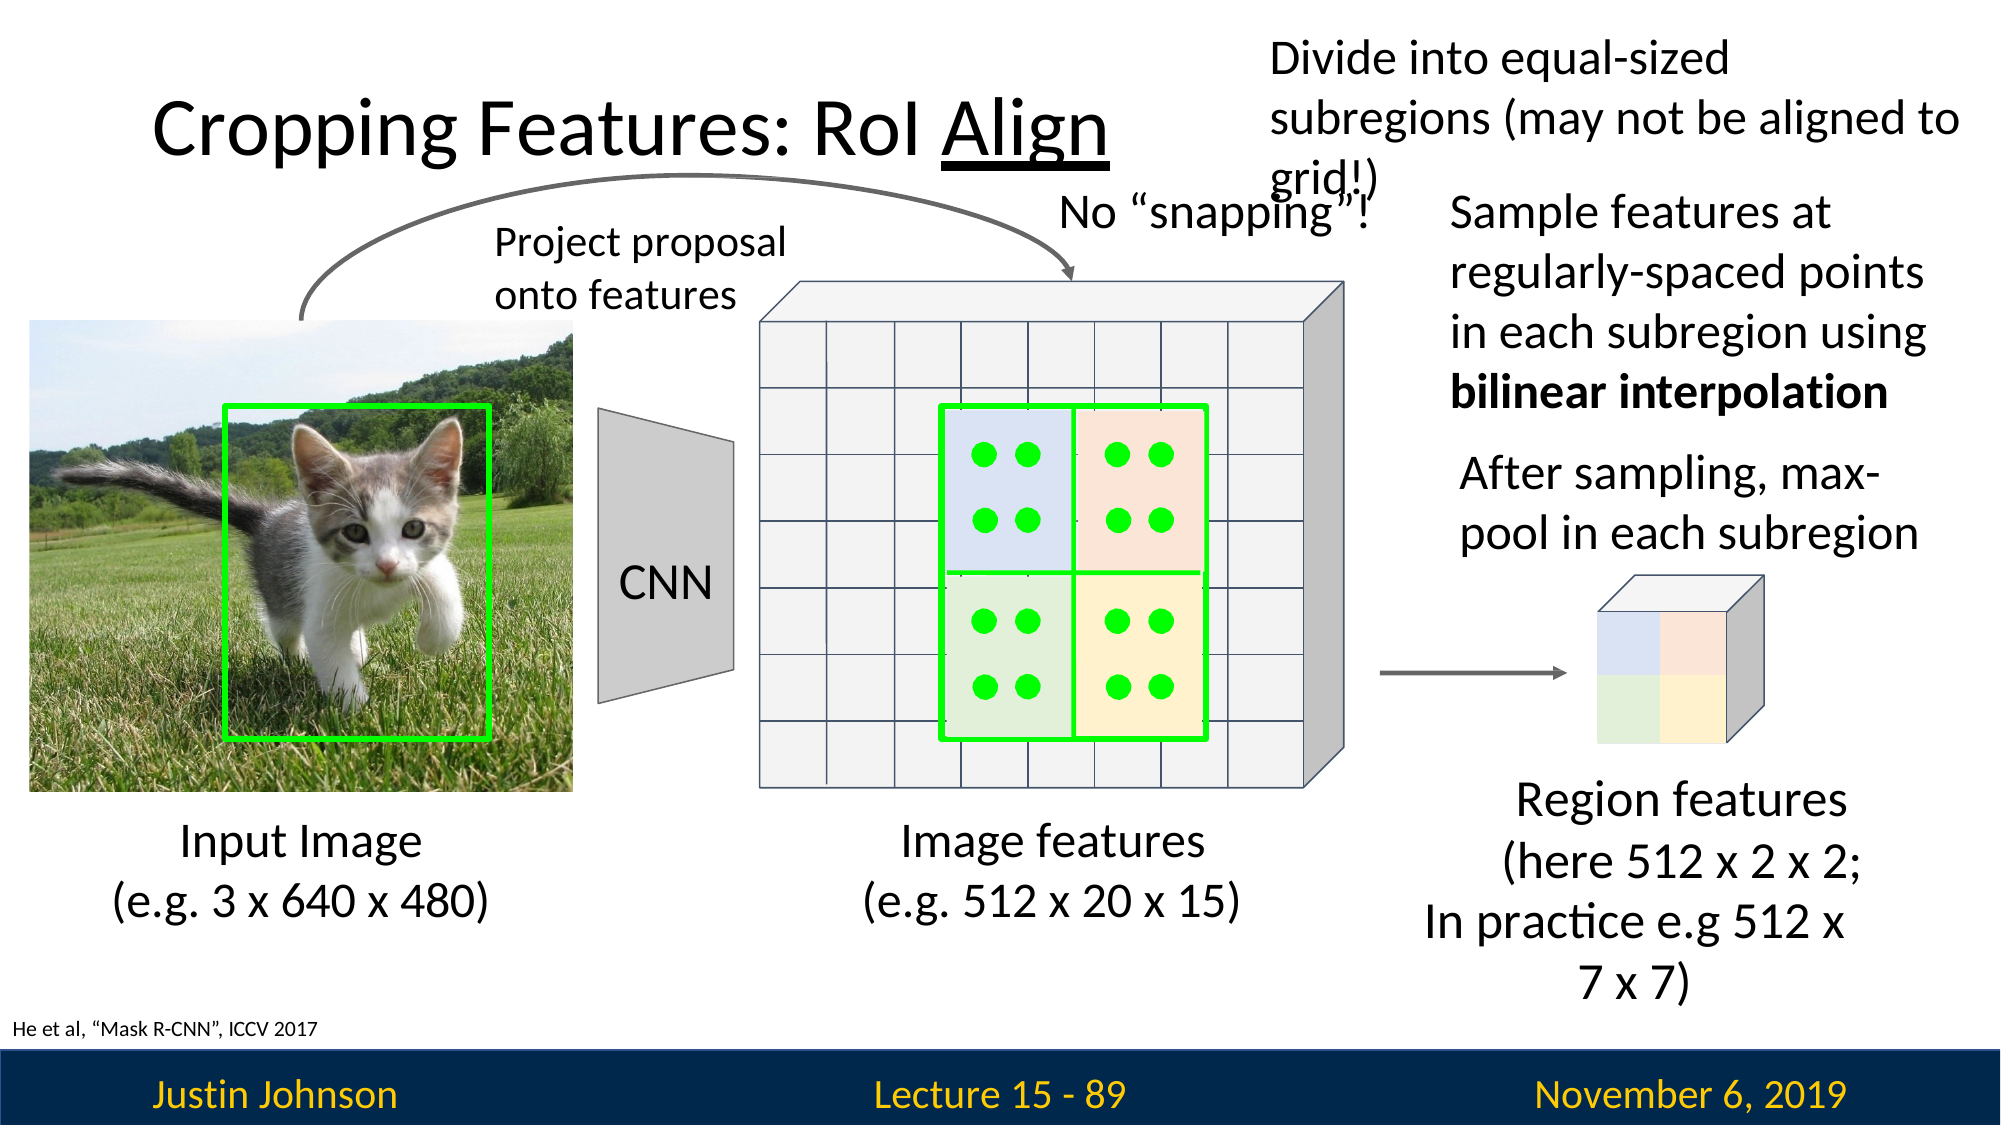

Divide into equal-sized subregions (may not be aligned to grid!)
# Cropping Features: RoI Align

No “snapping”!
Sample features at regularly-spaced points in each subregion using bilinear interpolation
After sampling, max- pool in each subregion
Project proposal onto features

CNN

|  |  |
| --- | --- |
|  |  |

Region features (here 512 x 2 x 2;
In practice e.g 512 x 7 x 7)
Image features (e.g. 512 x 20 x 15)
Input Image (e.g. 3 x 640 x 480)
He et al, “Mask R-CNN”, ICCV 2017
Justin Johnson
November 6, 2019
Lecture 15 - 89